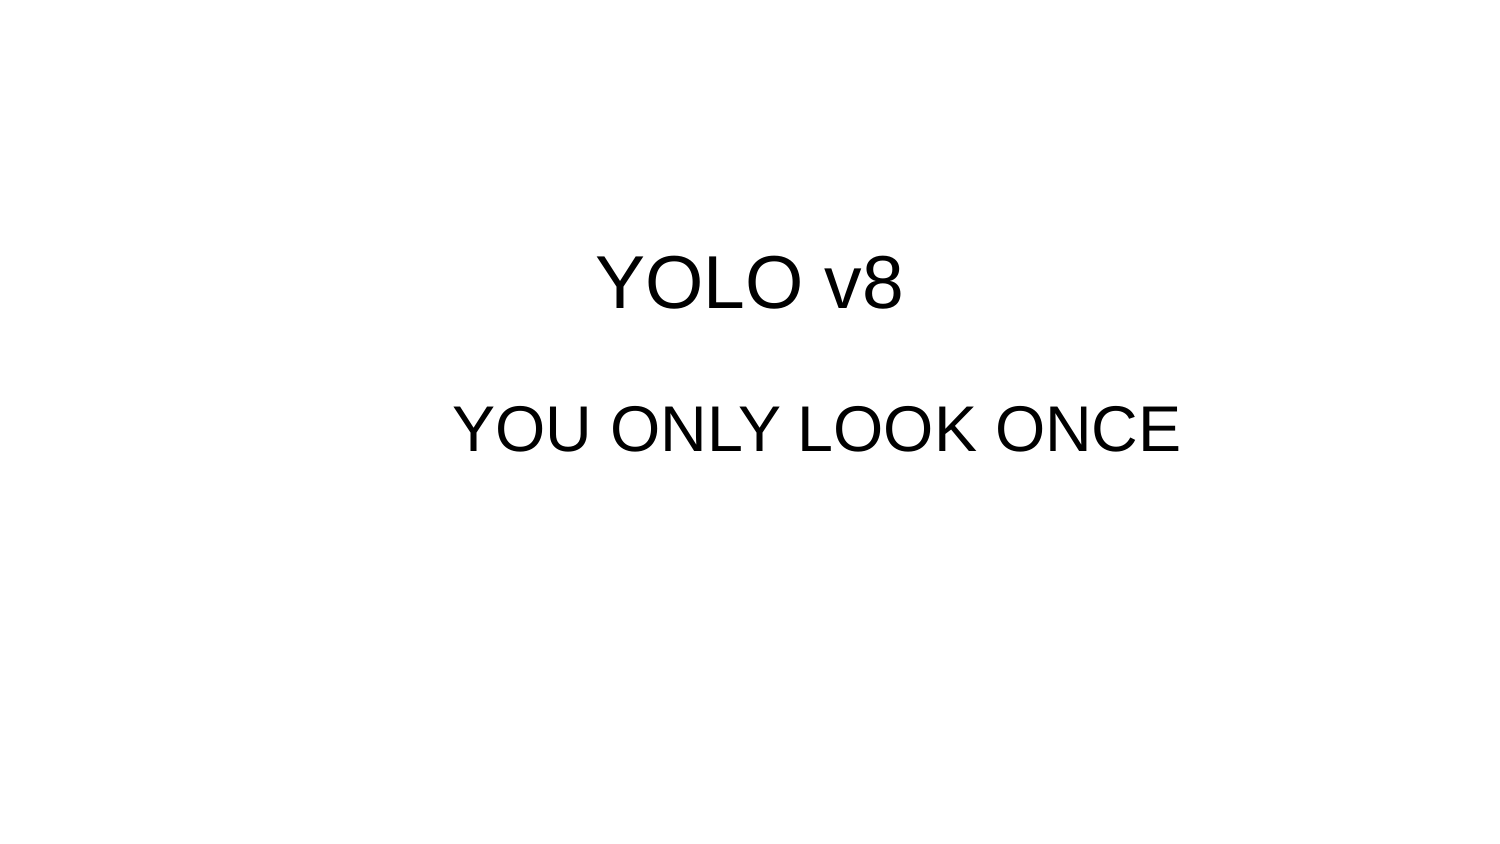

# YOLO v8
YOU ONLY LOOK ONCE